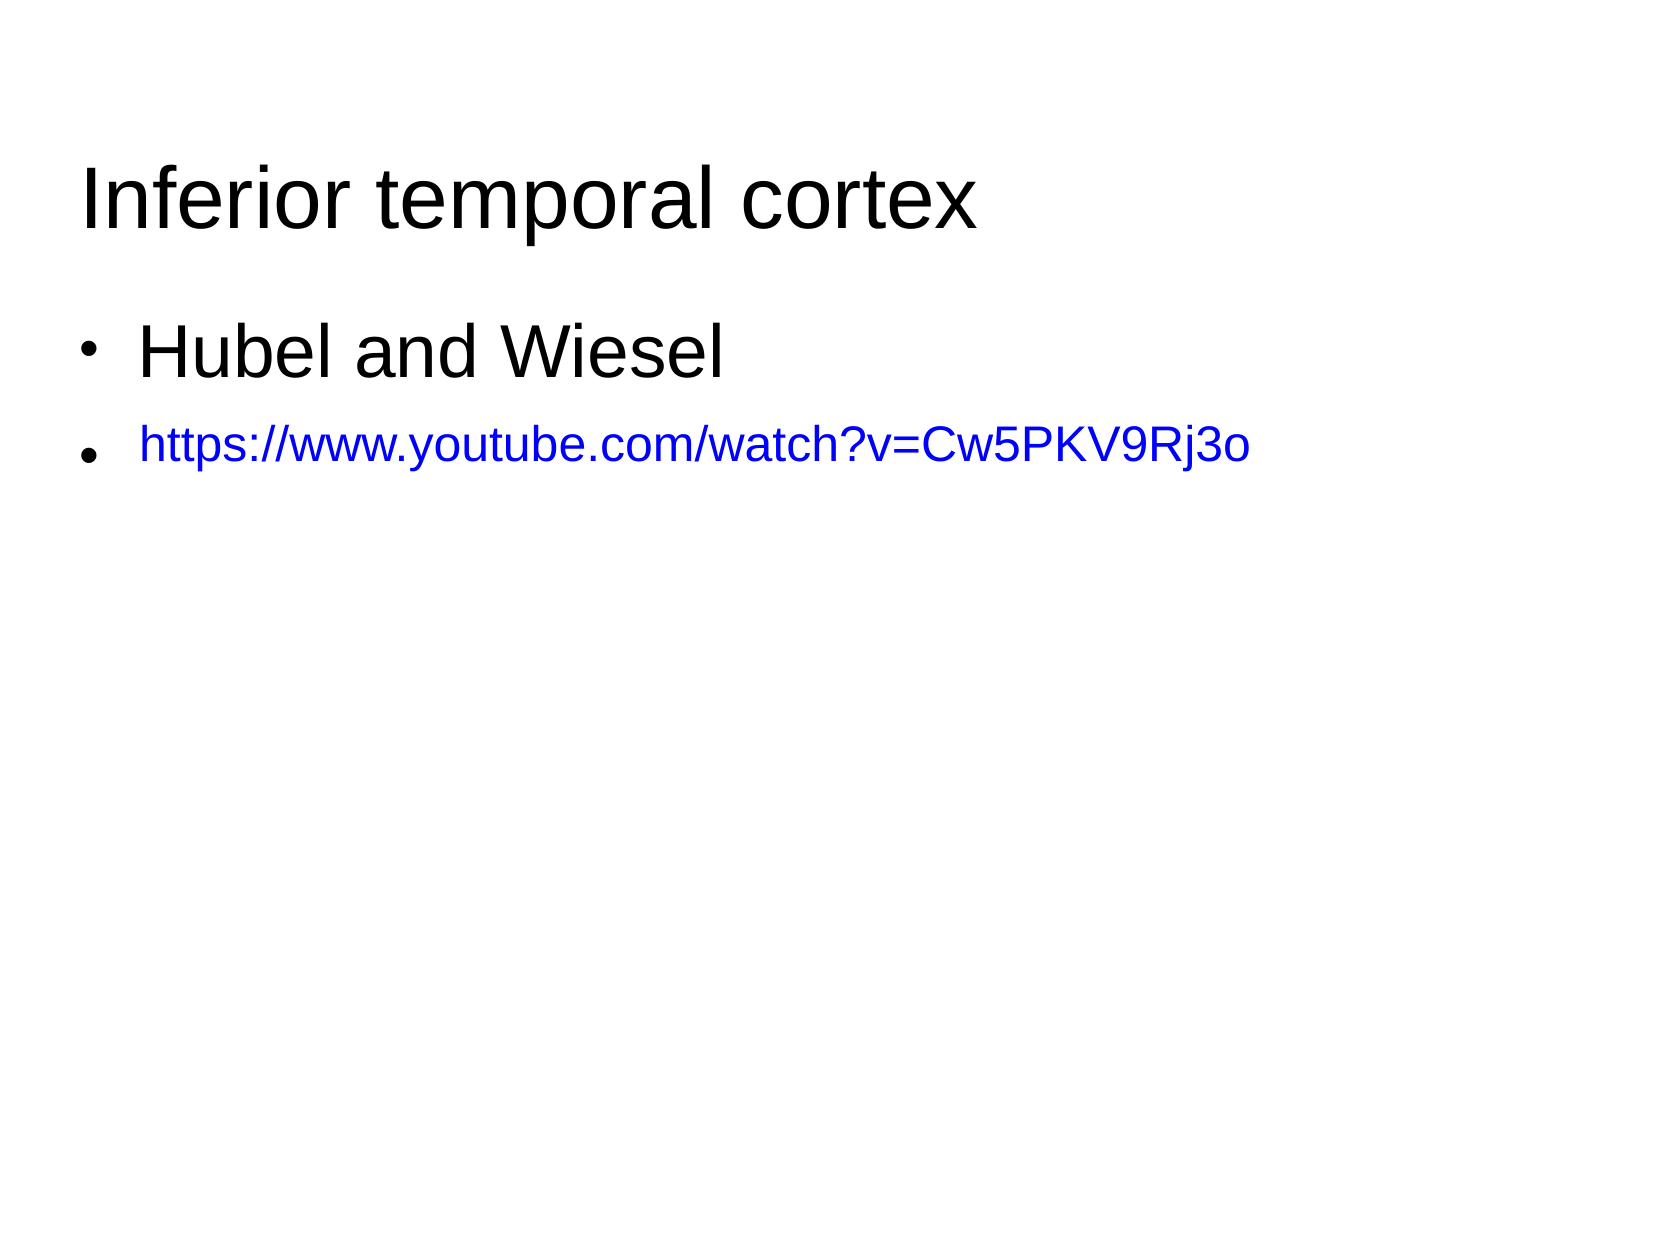

Inferior temporal cortex

Hubel and Wiesel
•

https://www.youtube.com/watch?v=Cw5PKV9Rj3o

•

12